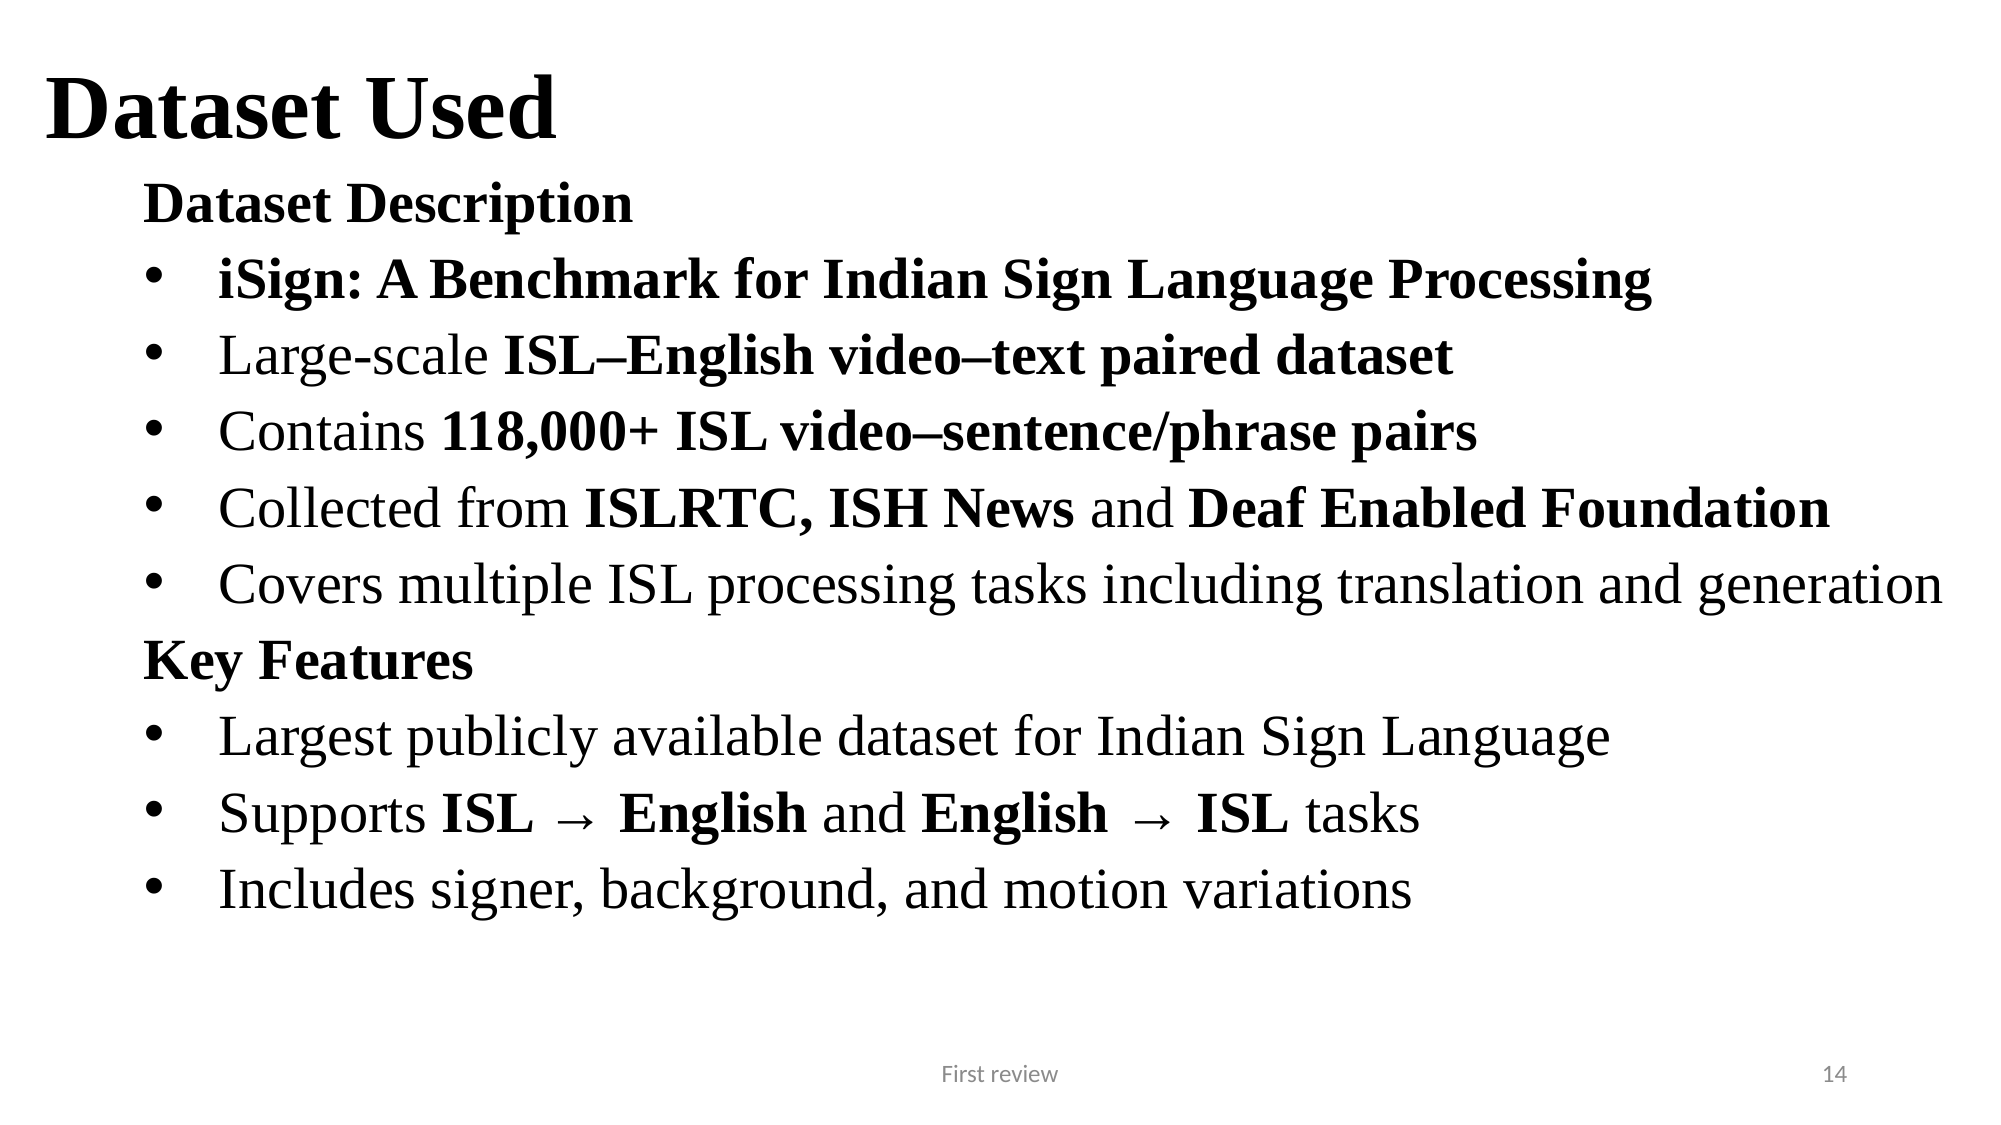

# Dataset Used
Dataset Description
iSign: A Benchmark for Indian Sign Language Processing
Large-scale ISL–English video–text paired dataset
Contains 118,000+ ISL video–sentence/phrase pairs
Collected from ISLRTC, ISH News and Deaf Enabled Foundation
Covers multiple ISL processing tasks including translation and generation
Key Features
Largest publicly available dataset for Indian Sign Language
Supports ISL → English and English → ISL tasks
Includes signer, background, and motion variations
First review
14